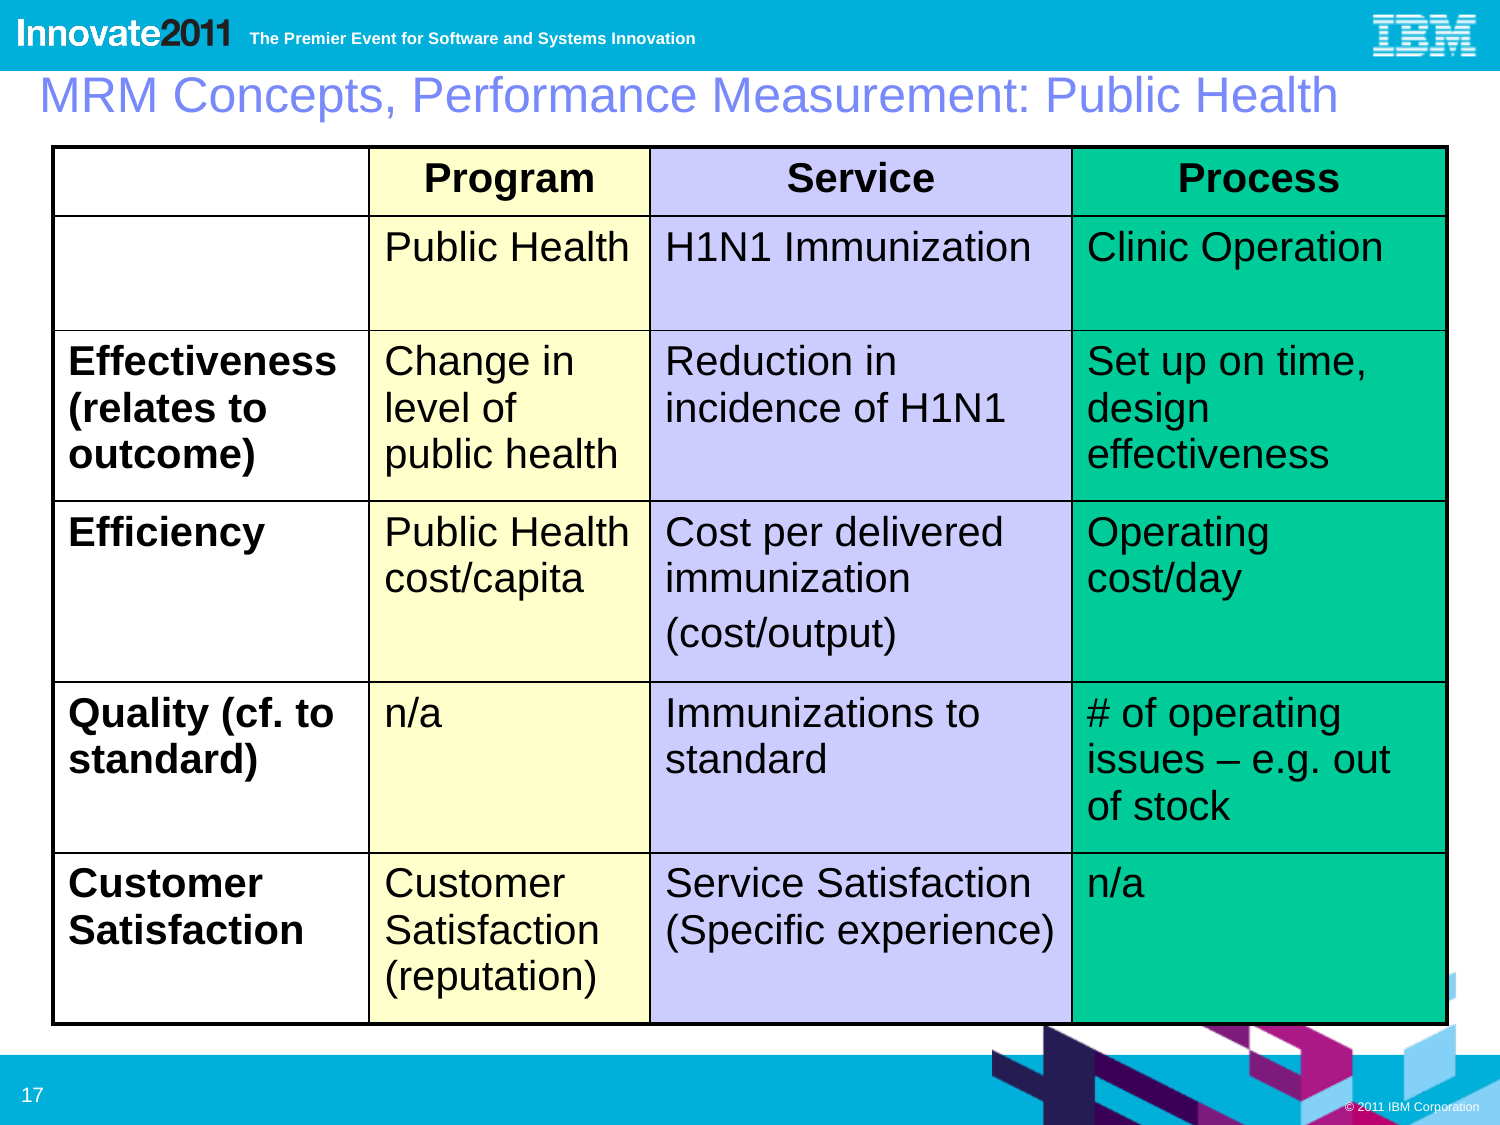

# MRM Concepts, Performance Measurement: Public Health
|  | Program | Service | Process |
| --- | --- | --- | --- |
|  | Public Health | H1N1 Immunization | Clinic Operation |
| Effectiveness (relates to outcome) | Change in level of public health | Reduction in incidence of H1N1 | Set up on time, design effectiveness |
| Efficiency | Public Health cost/capita | Cost per delivered immunization (cost/output) | Operating cost/day |
| Quality (cf. to standard) | n/a | Immunizations to standard | # of operating issues – e.g. out of stock |
| Customer Satisfaction | Customer Satisfaction (reputation) | Service Satisfaction (Specific experience) | n/a |